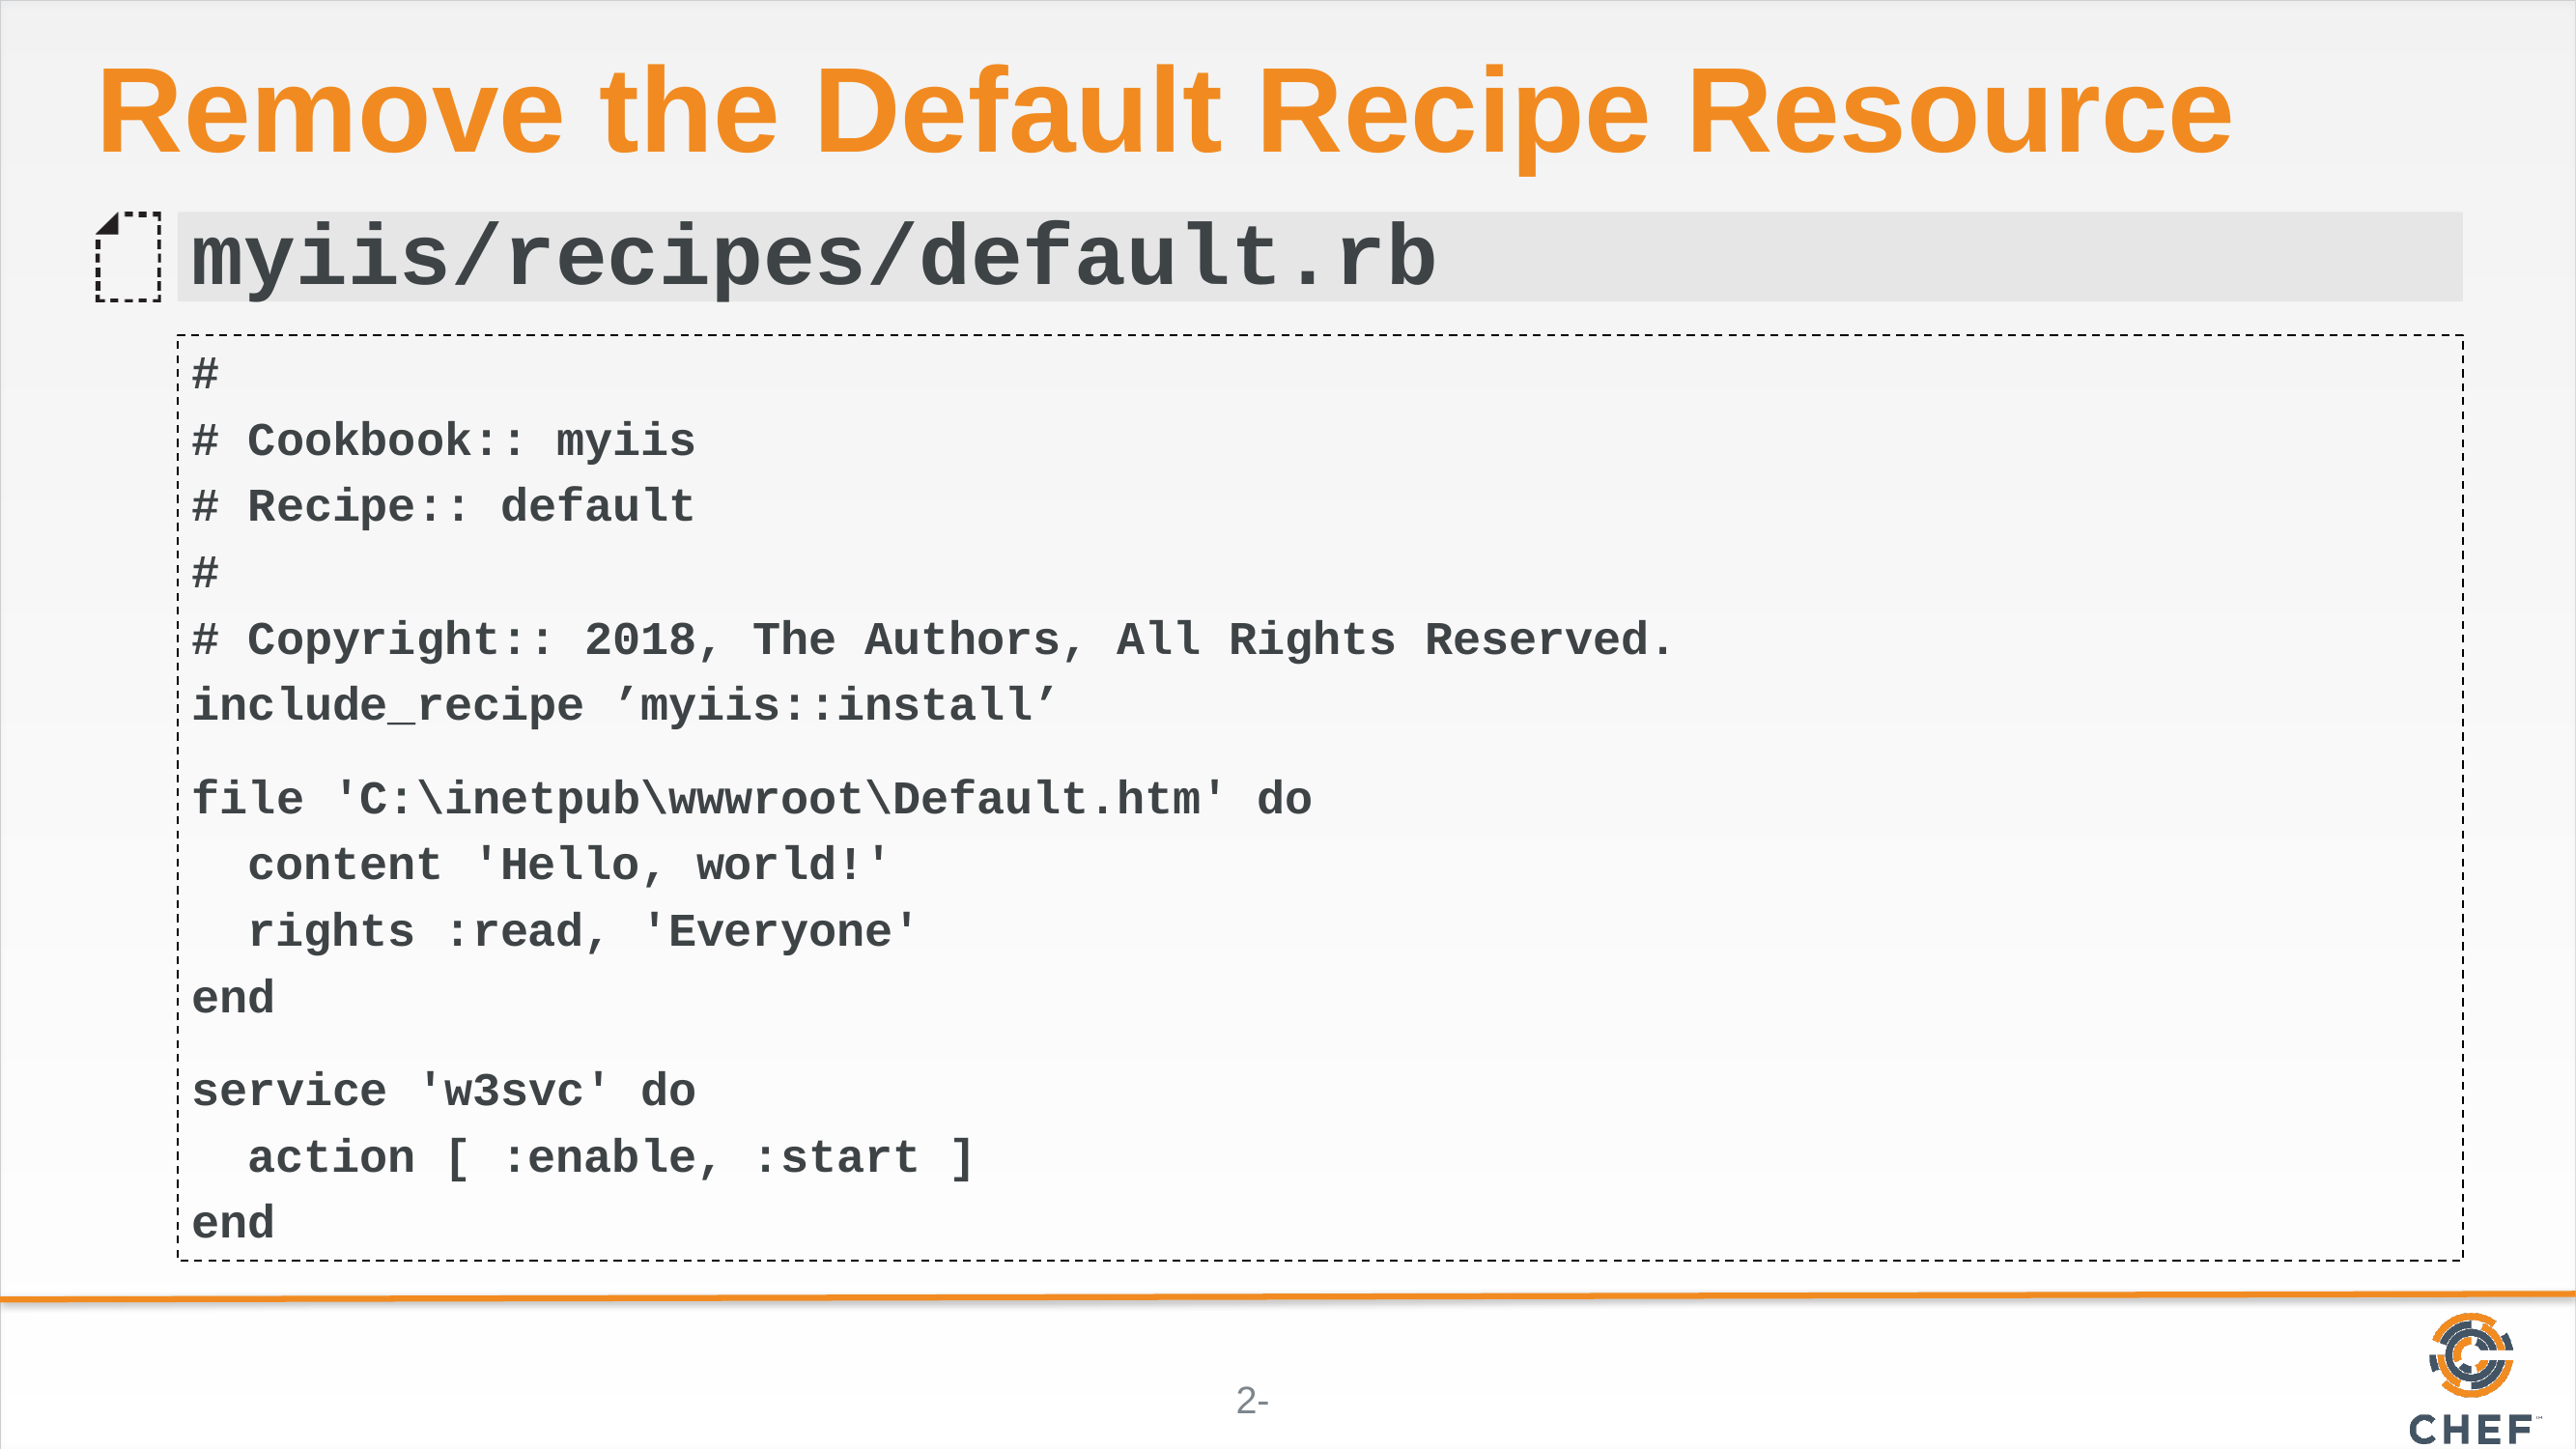

# Remove the Default Recipe Resource
myiis/recipes/default.rb
#
# Cookbook:: myiis
# Recipe:: default
#
# Copyright:: 2018, The Authors, All Rights Reserved.
include_recipe ’myiis::install’

file 'C:\inetpub\wwwroot\Default.htm' do
  content 'Hello, world!'
  rights :read, 'Everyone'
end

service 'w3svc' do
  action [ :enable, :start ]
end